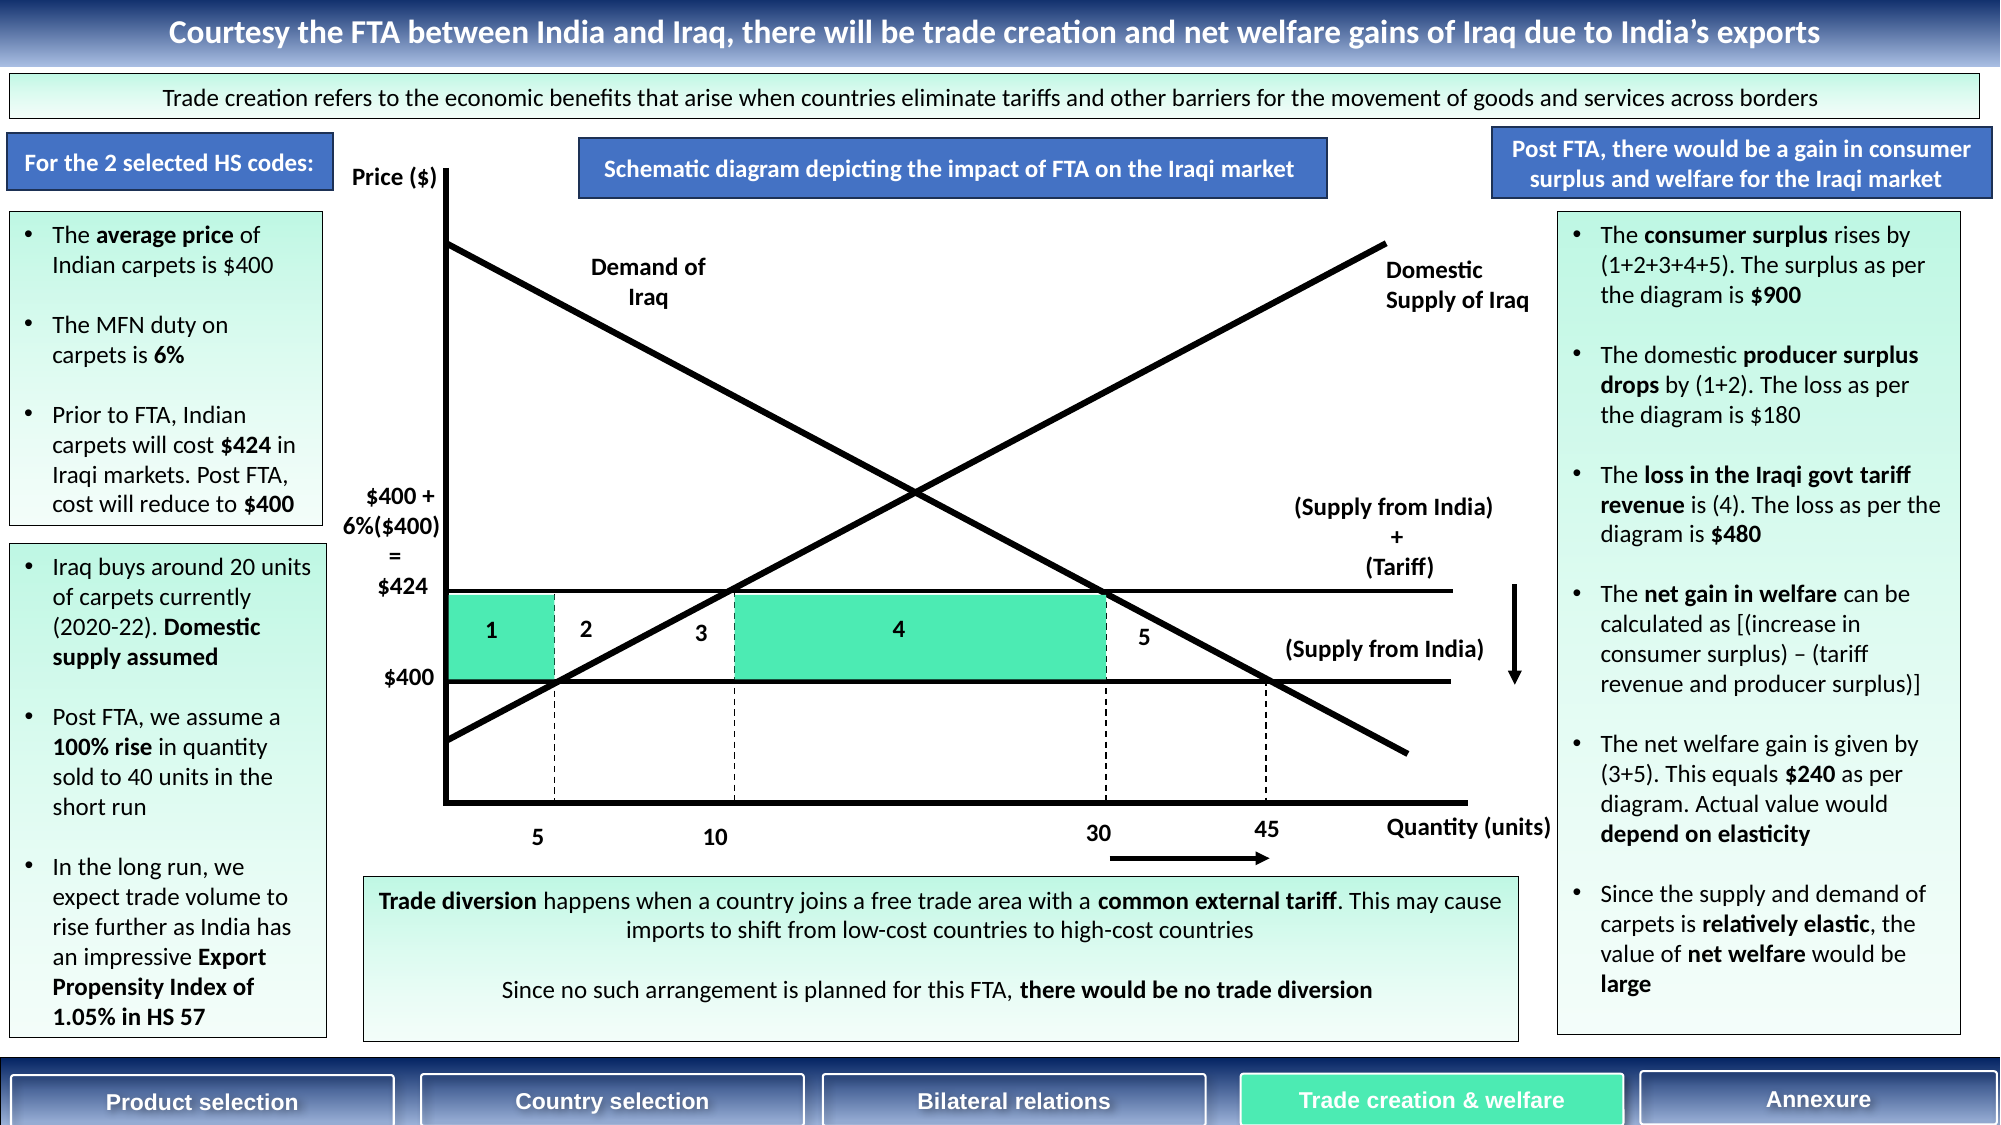

Courtesy the FTA between India and Iraq, there will be trade creation and net welfare gains of Iraq due to India’s exports
Trade creation refers to the economic benefits that arise when countries eliminate tariffs and other barriers for the movement of goods and services across borders
Post FTA, there would be a gain in consumer surplus and welfare for the Iraqi market
For the 2 selected HS codes:
Schematic diagram depicting the impact of FTA on the Iraqi market
Price ($)
Domestic Supply of Iraq
    $400 + 6%($400)
        =
      $424
(Supply from India)
+
 (Tariff)

2
4
1
3
5
(Supply from India)
$400
Quantity (units)
45
30
5
10
The average price of Indian carpets is $400

The MFN duty on carpets is 6%

Prior to FTA, Indian carpets will cost $424 in Iraqi markets. Post FTA, cost will reduce to $400
The consumer surplus rises by (1+2+3+4+5). The surplus as per the diagram is $900

The domestic producer surplus drops by (1+2). The loss as per the diagram is $180

The loss in the Iraqi govt tariff revenue is (4). The loss as per the diagram is $480

The net gain in welfare can be calculated as [(increase in consumer surplus) – (tariff revenue and producer surplus)]

The net welfare gain is given by (3+5). This equals $240 as per diagram. Actual value would depend on elasticity

Since the supply and demand of carpets is relatively elastic, the value of net welfare would be large

Demand of Iraq
Iraq buys around 20 units of carpets currently (2020-22). Domestic supply assumed

Post FTA, we assume a 100% rise in quantity sold to 40 units in the short run

In the long run, we expect trade volume to rise further as India has an impressive Export Propensity Index of 1.05% in HS 57
Trade diversion happens when a country joins a free trade area with a common external tariff. This may cause imports to shift from low-cost countries to high-cost countries

Since no such arrangement is planned for this FTA, there would be no trade diversion

Annexure
Trade creation & welfare
Country selection
Bilateral relations
Product selection